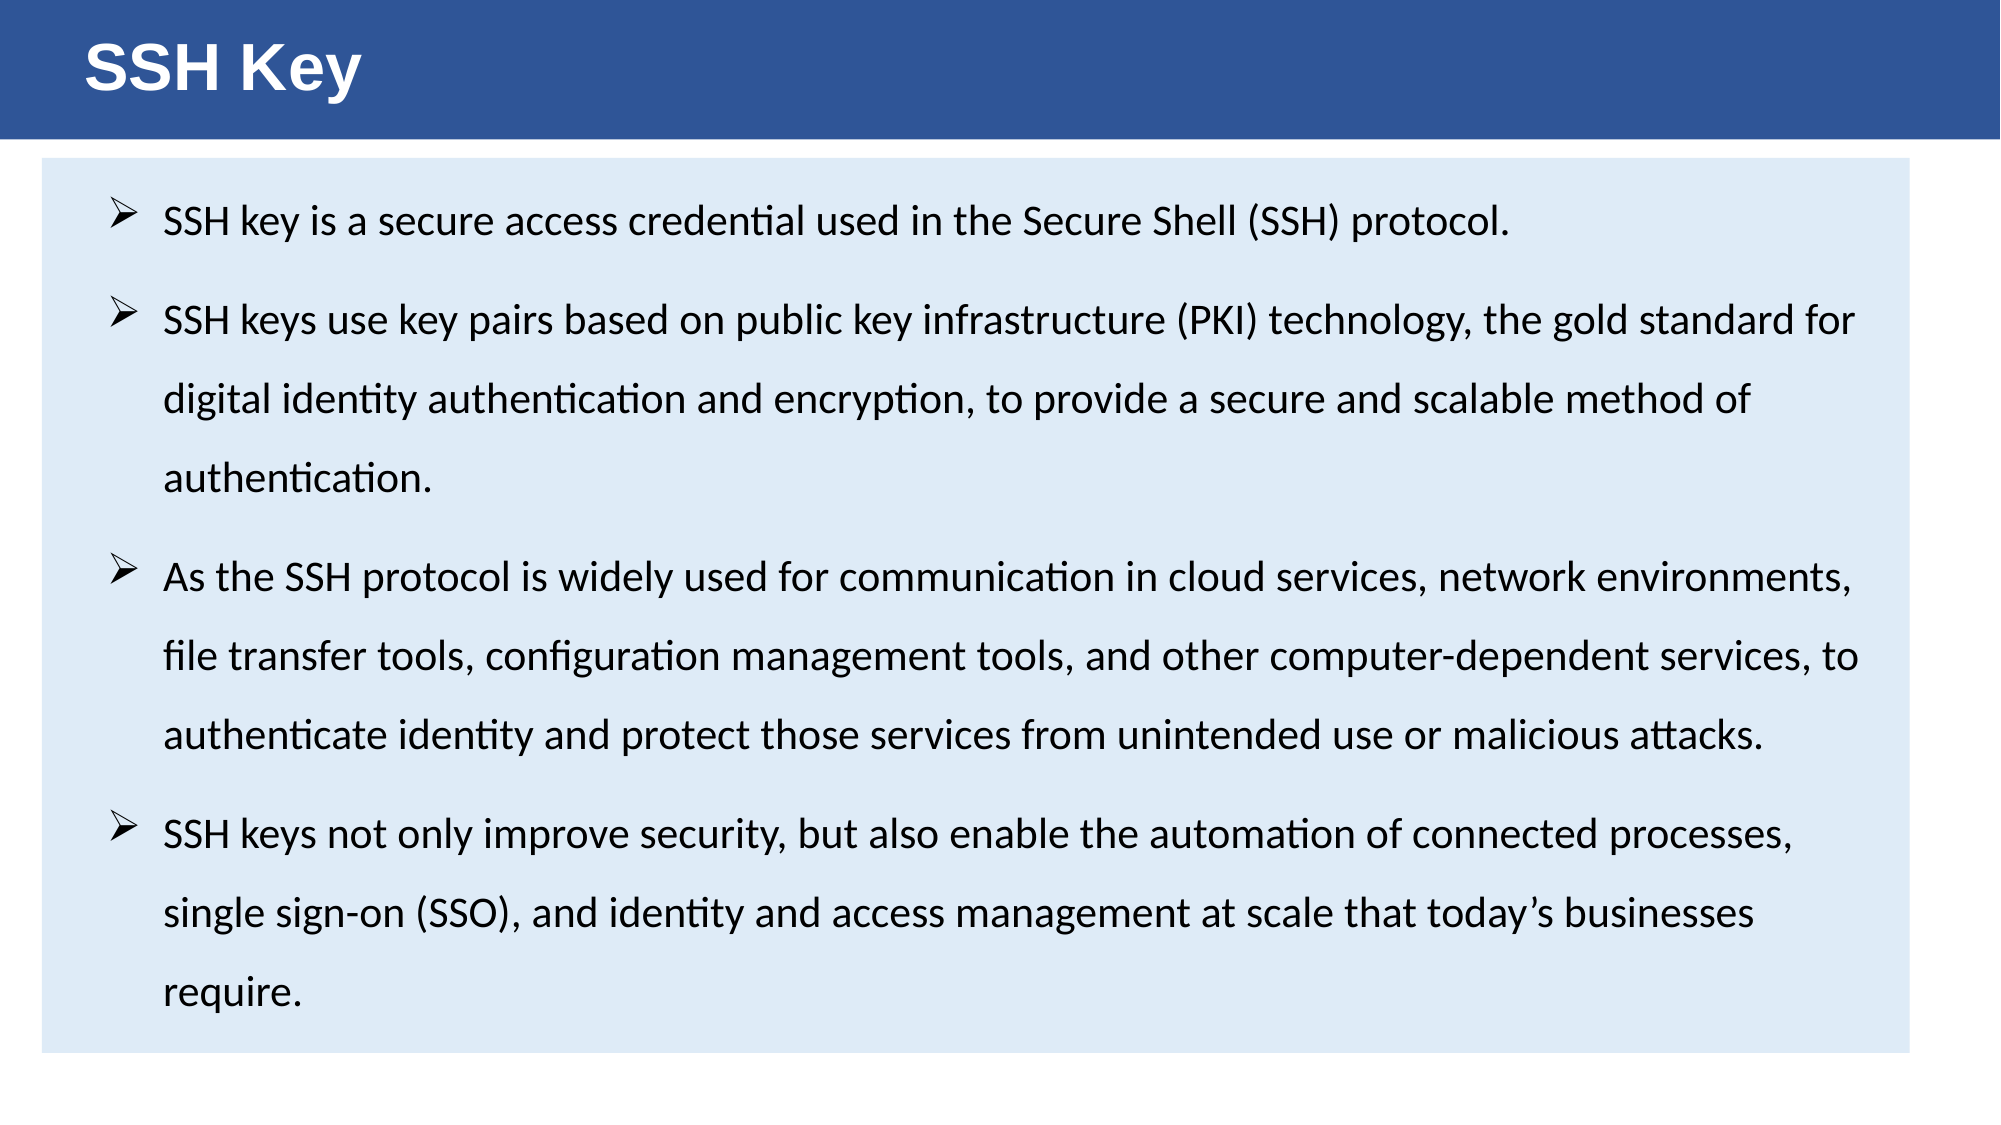

# SSH Key
SSH key is a secure access credential used in the Secure Shell (SSH) protocol.
SSH keys use key pairs based on public key infrastructure (PKI) technology, the gold standard for digital identity authentication and encryption, to provide a secure and scalable method of authentication.
As the SSH protocol is widely used for communication in cloud services, network environments, file transfer tools, configuration management tools, and other computer-dependent services, to authenticate identity and protect those services from unintended use or malicious attacks.
SSH keys not only improve security, but also enable the automation of connected processes, single sign-on (SSO), and identity and access management at scale that today’s businesses require.